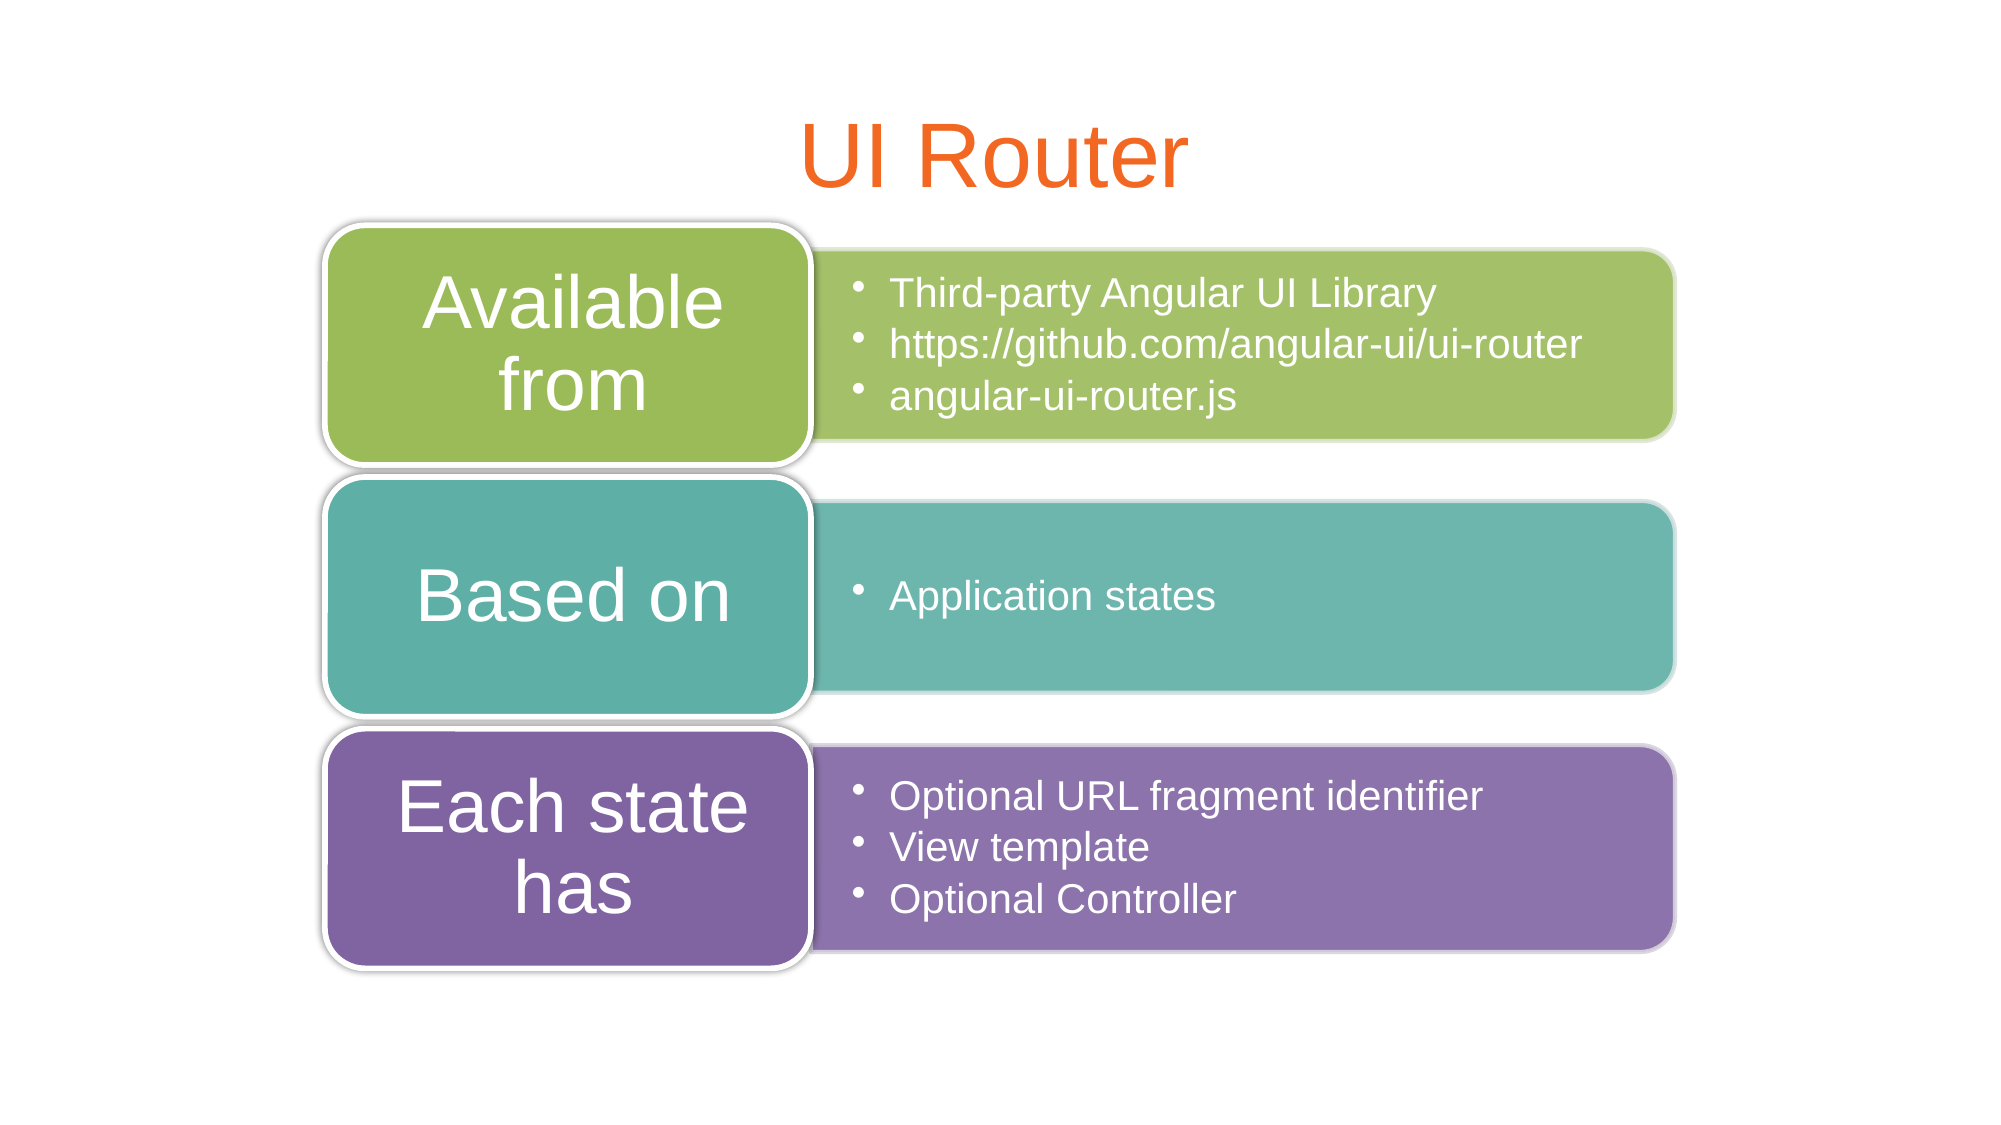

# UI Router
Third-party Angular UI Library
https://github.com/angular-ui/ui-router
angular-ui-router.js
Available from
Application states
Based on
Optional URL fragment identifier
View template
Optional Controller
Each state has